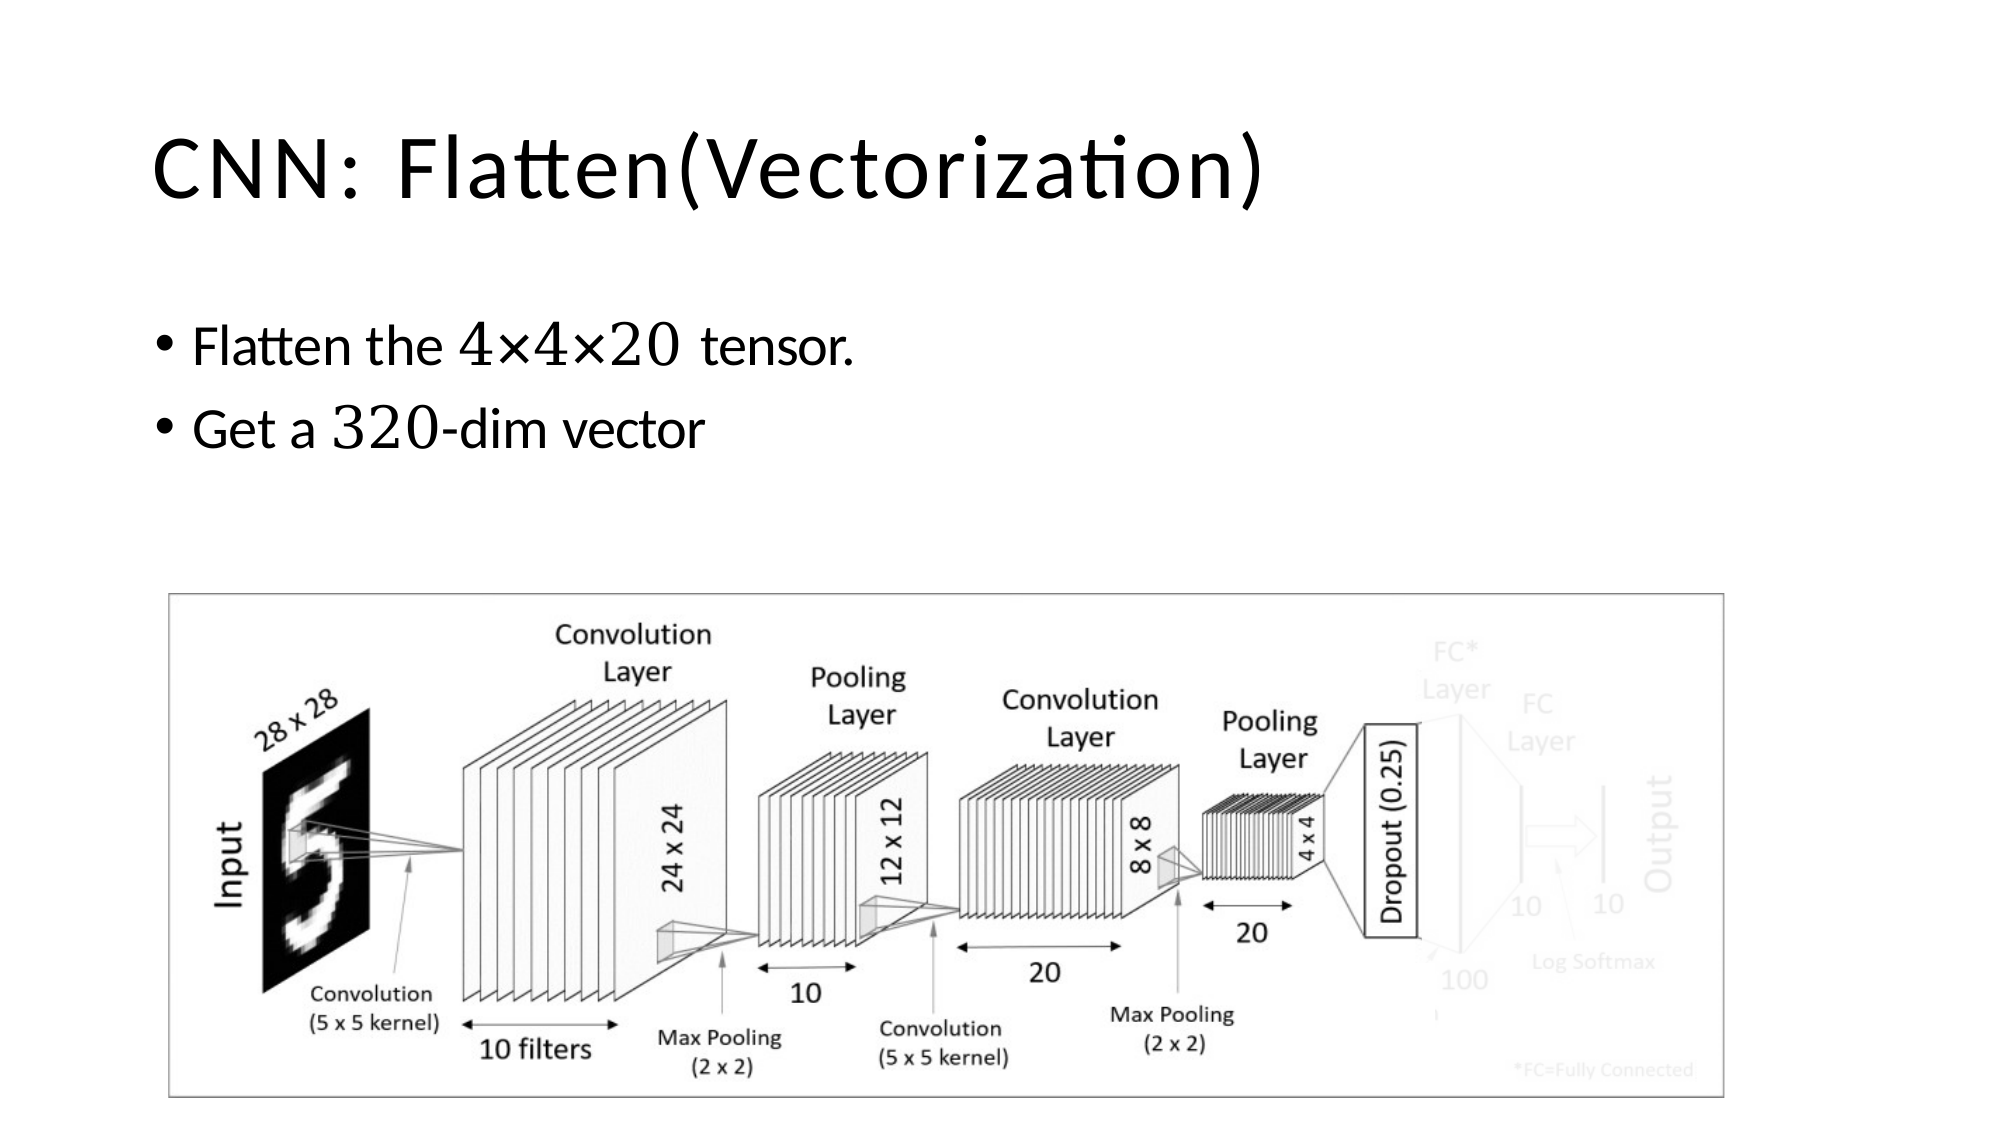

# CNN: Flatten(Vectorization)
Flatten the 4×4×20 tensor.
Get a 320-dim vector